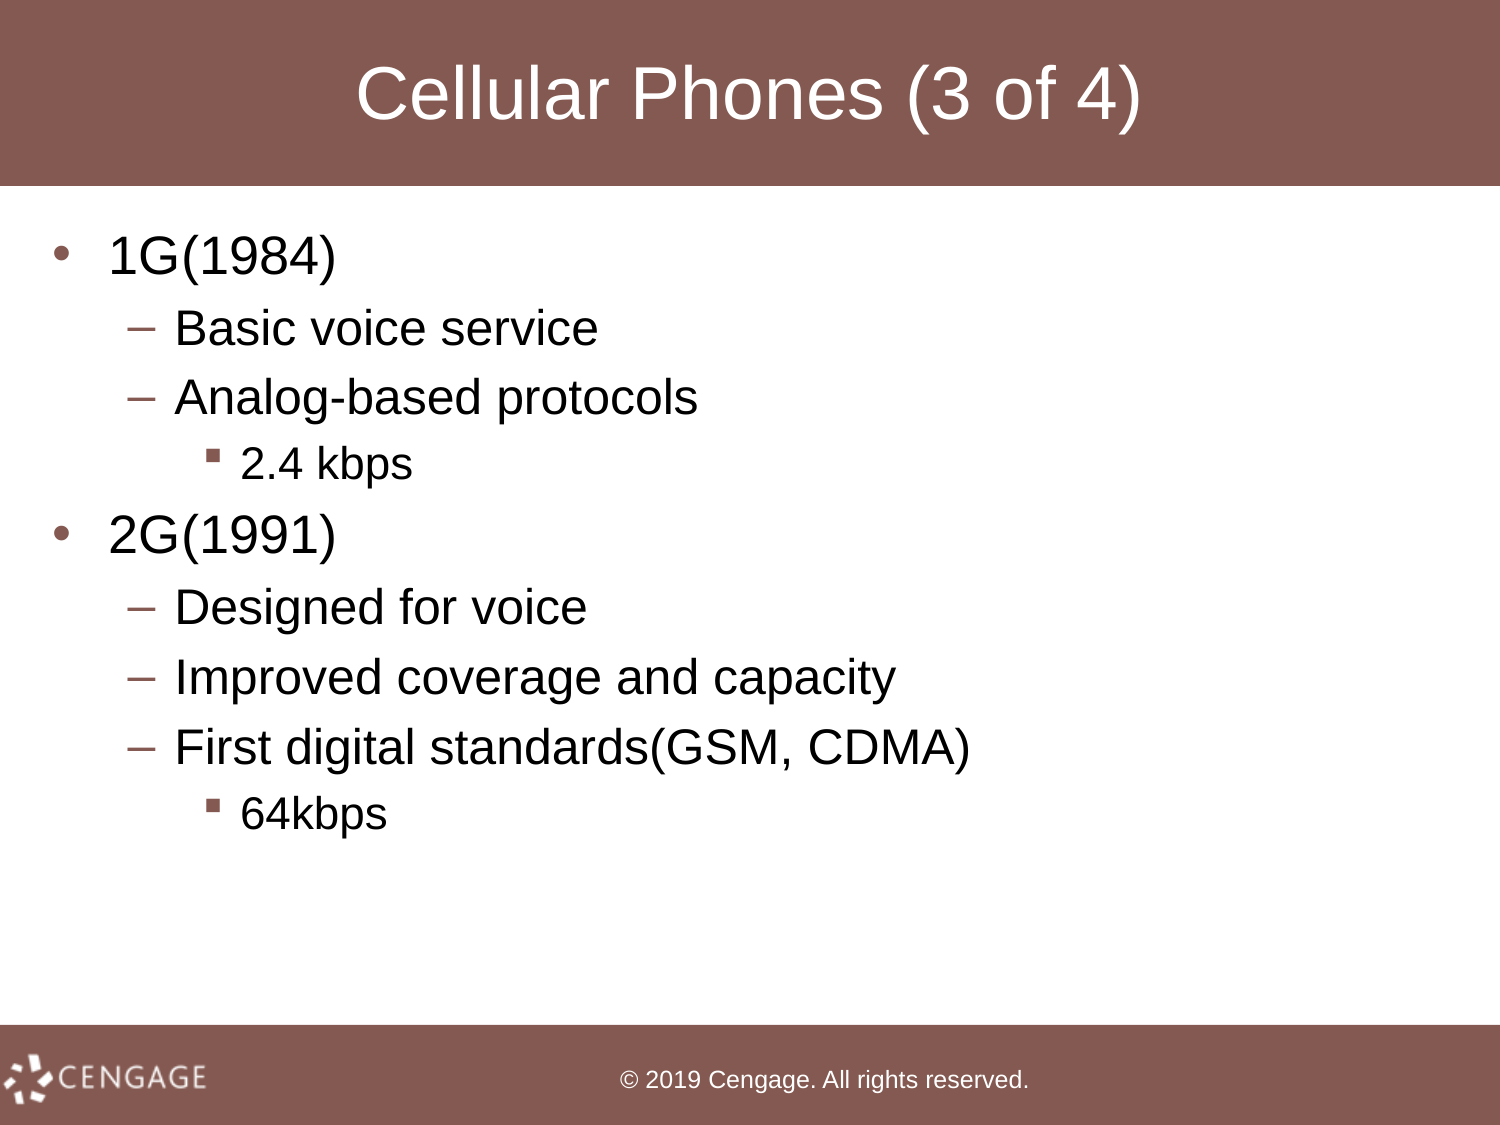

# Cellular Phones (3 of 4)
1G(1984)
Basic voice service
Analog-based protocols
2.4 kbps
2G(1991)
Designed for voice
Improved coverage and capacity
First digital standards(GSM, CDMA)
64kbps